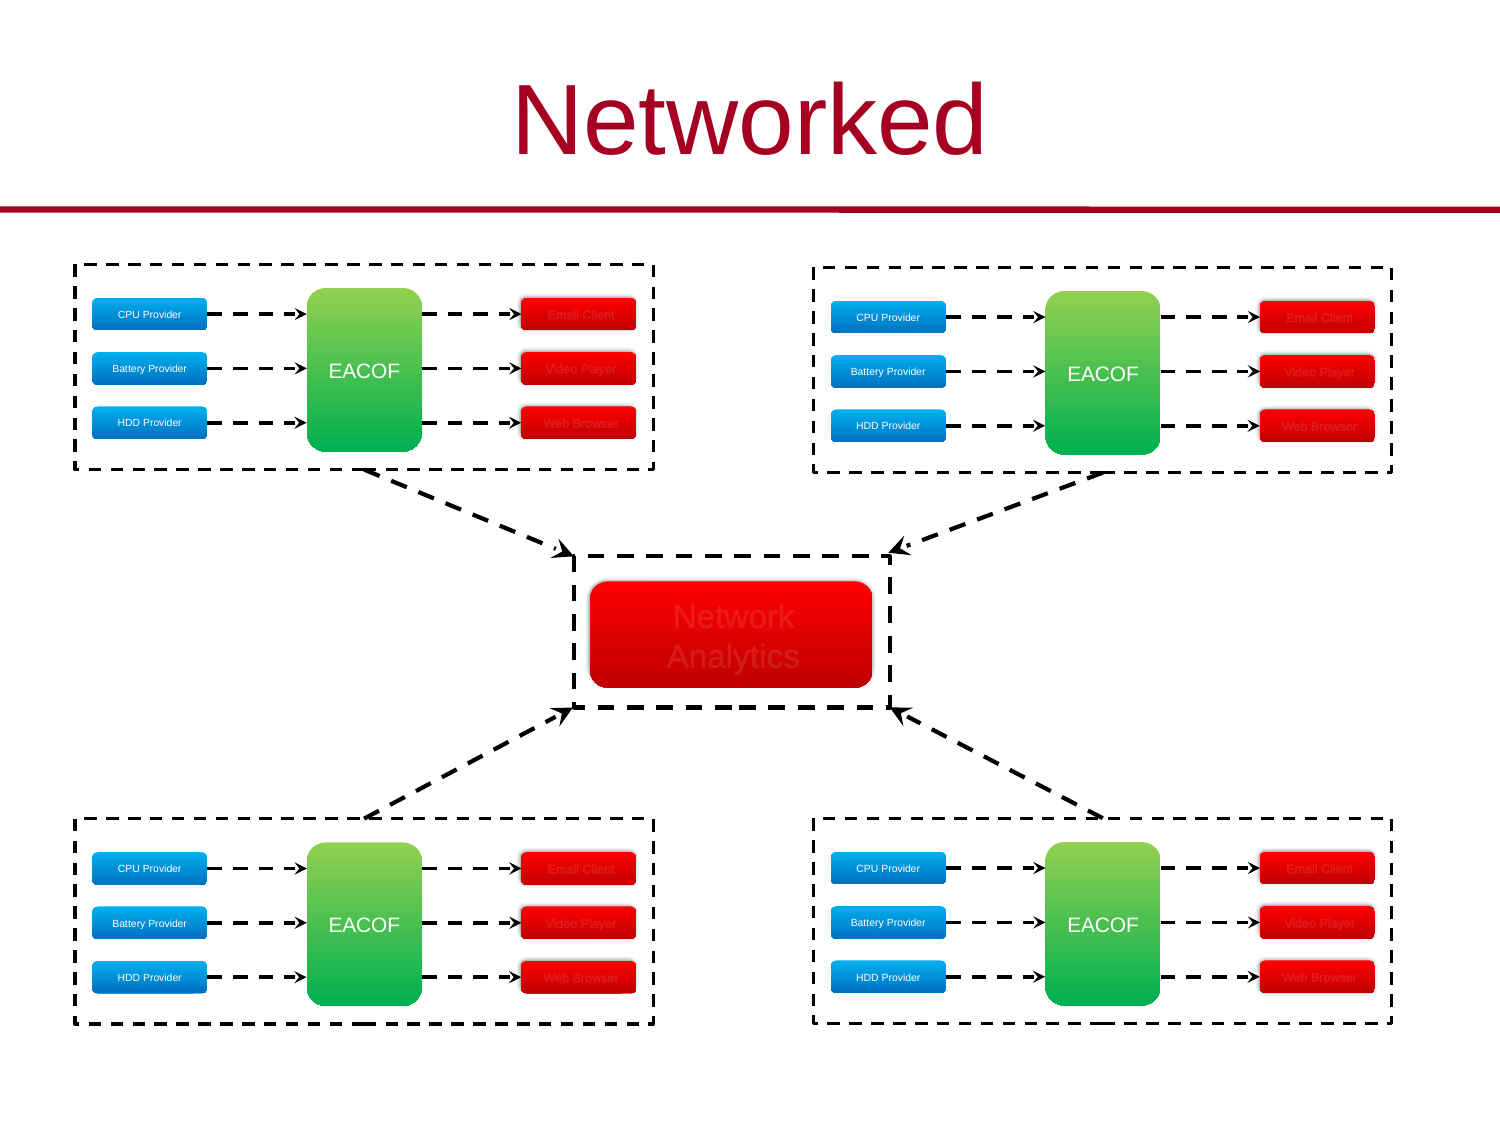

# Networked

EACOF
CPU Provider
Email Client
Battery Provider
Video Player
HDD Provider
Web Browser

EACOF
CPU Provider
Email Client
Battery Provider
Video Player
HDD Provider
Web Browser

Network Analytics

EACOF
CPU Provider
Email Client
Battery Provider
Video Player
HDD Provider
Web Browser

EACOF
CPU Provider
Email Client
Battery Provider
Video Player
HDD Provider
Web Browser